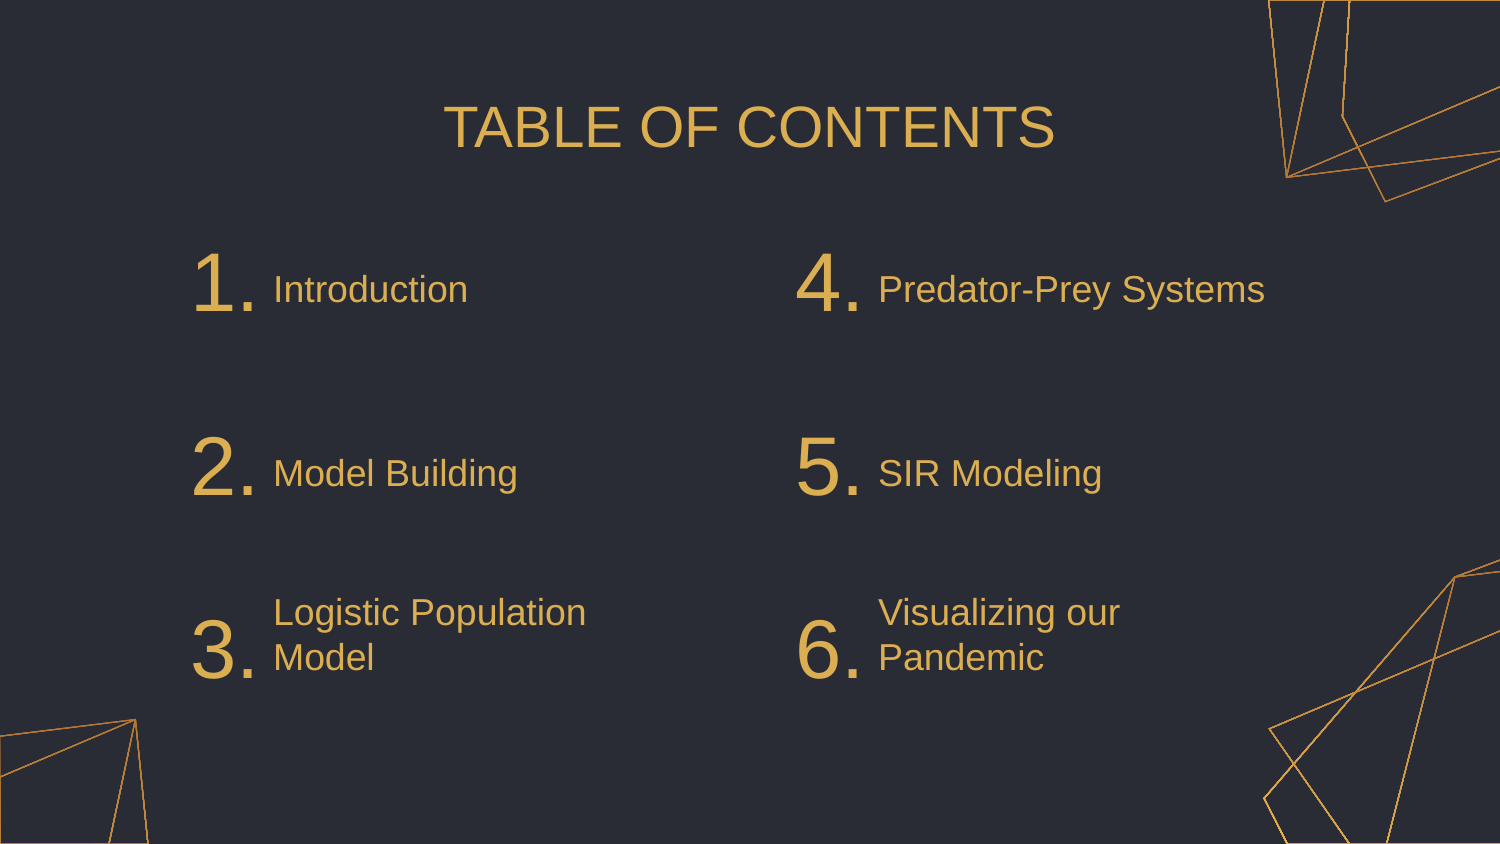

# TABLE OF CONTENTS
1.
4.
Introduction
Predator-Prey Systems
2.
5.
Model Building
SIR Modeling
3.
6.
Logistic Population Model
Visualizing our Pandemic